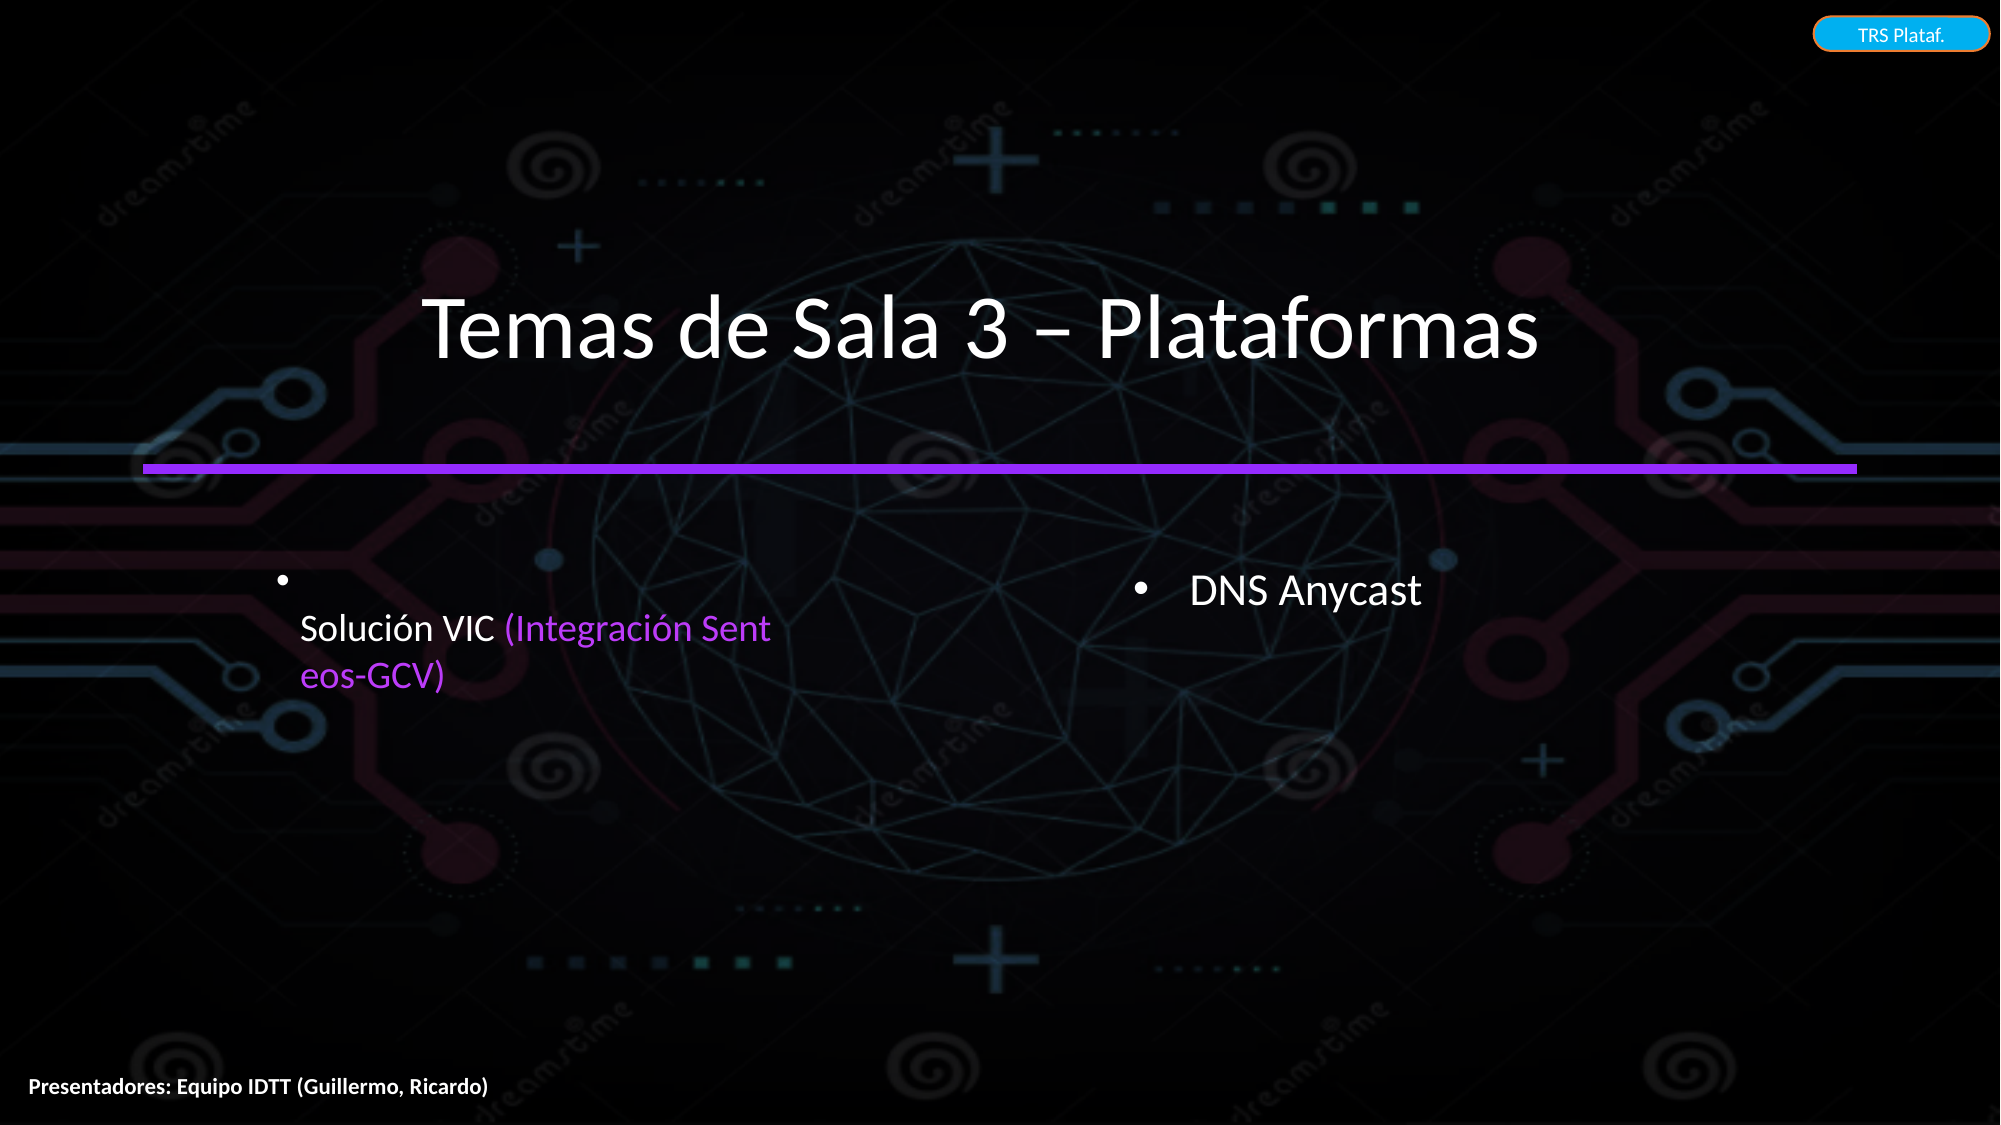

TRS Plataf.
Temas de Sala 3 – Plataformas
  Solución VIC (Integración Senteos-GCV)

DNS Anycast

Presentadores: Equipo IDTT (Guillermo, Ricardo)